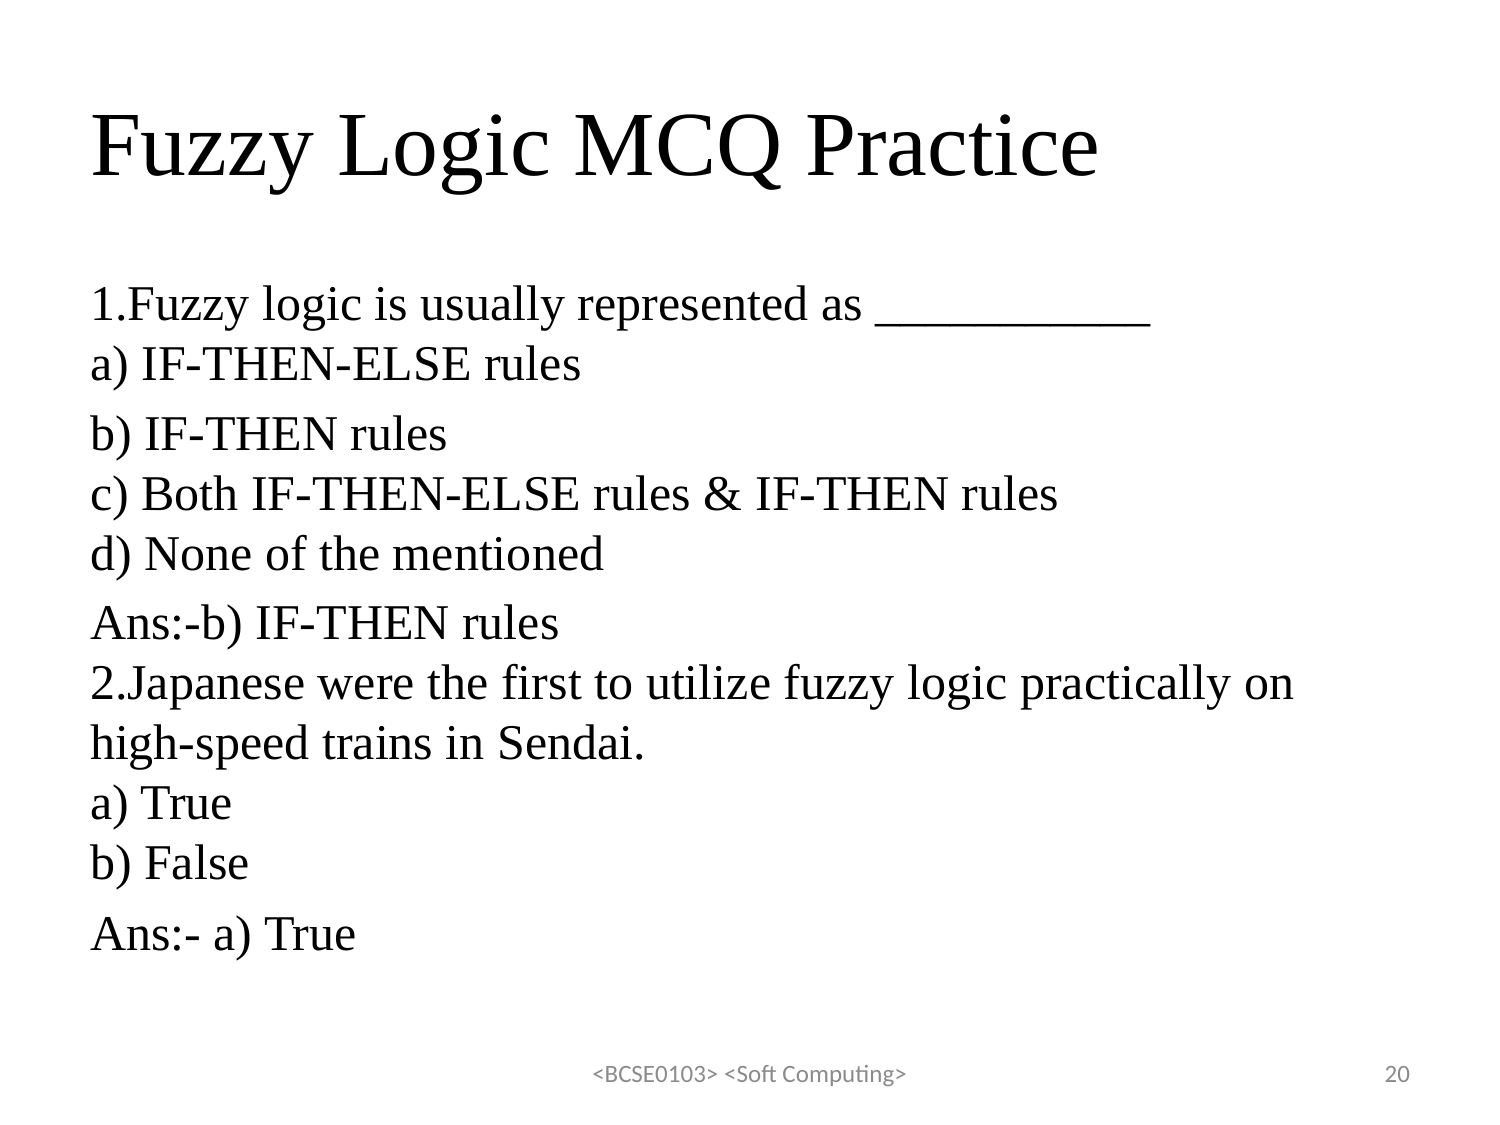

# Fuzzy Logic MCQ Practice
1.Fuzzy logic is usually represented as ___________
a) IF-THEN-ELSE rules
b) IF-THEN rules
c) Both IF-THEN-ELSE rules & IF-THEN rules
d) None of the mentioned
Ans:-b) IF-THEN rules
2.Japanese were the first to utilize fuzzy logic practically on high-speed trains in Sendai.
a) True
b) False
Ans:- a) True
<BCSE0103> <Soft Computing>
20